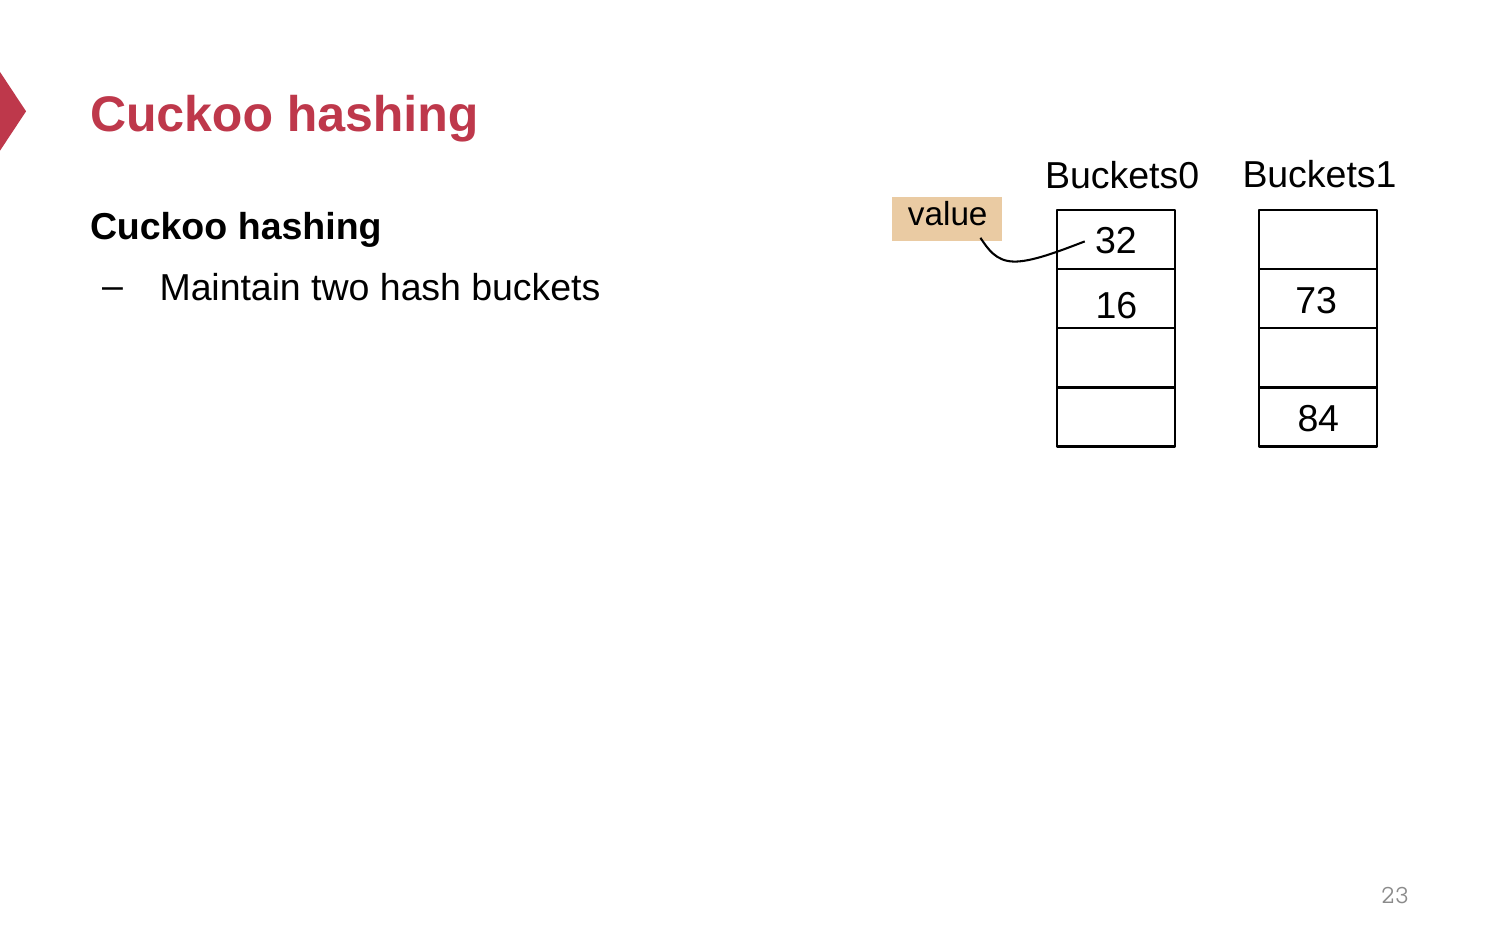

# Cuckoo hashing
Buckets1
Buckets0
Cuckoo hashing
 Maintain two hash buckets

value

32

73
16

84

23